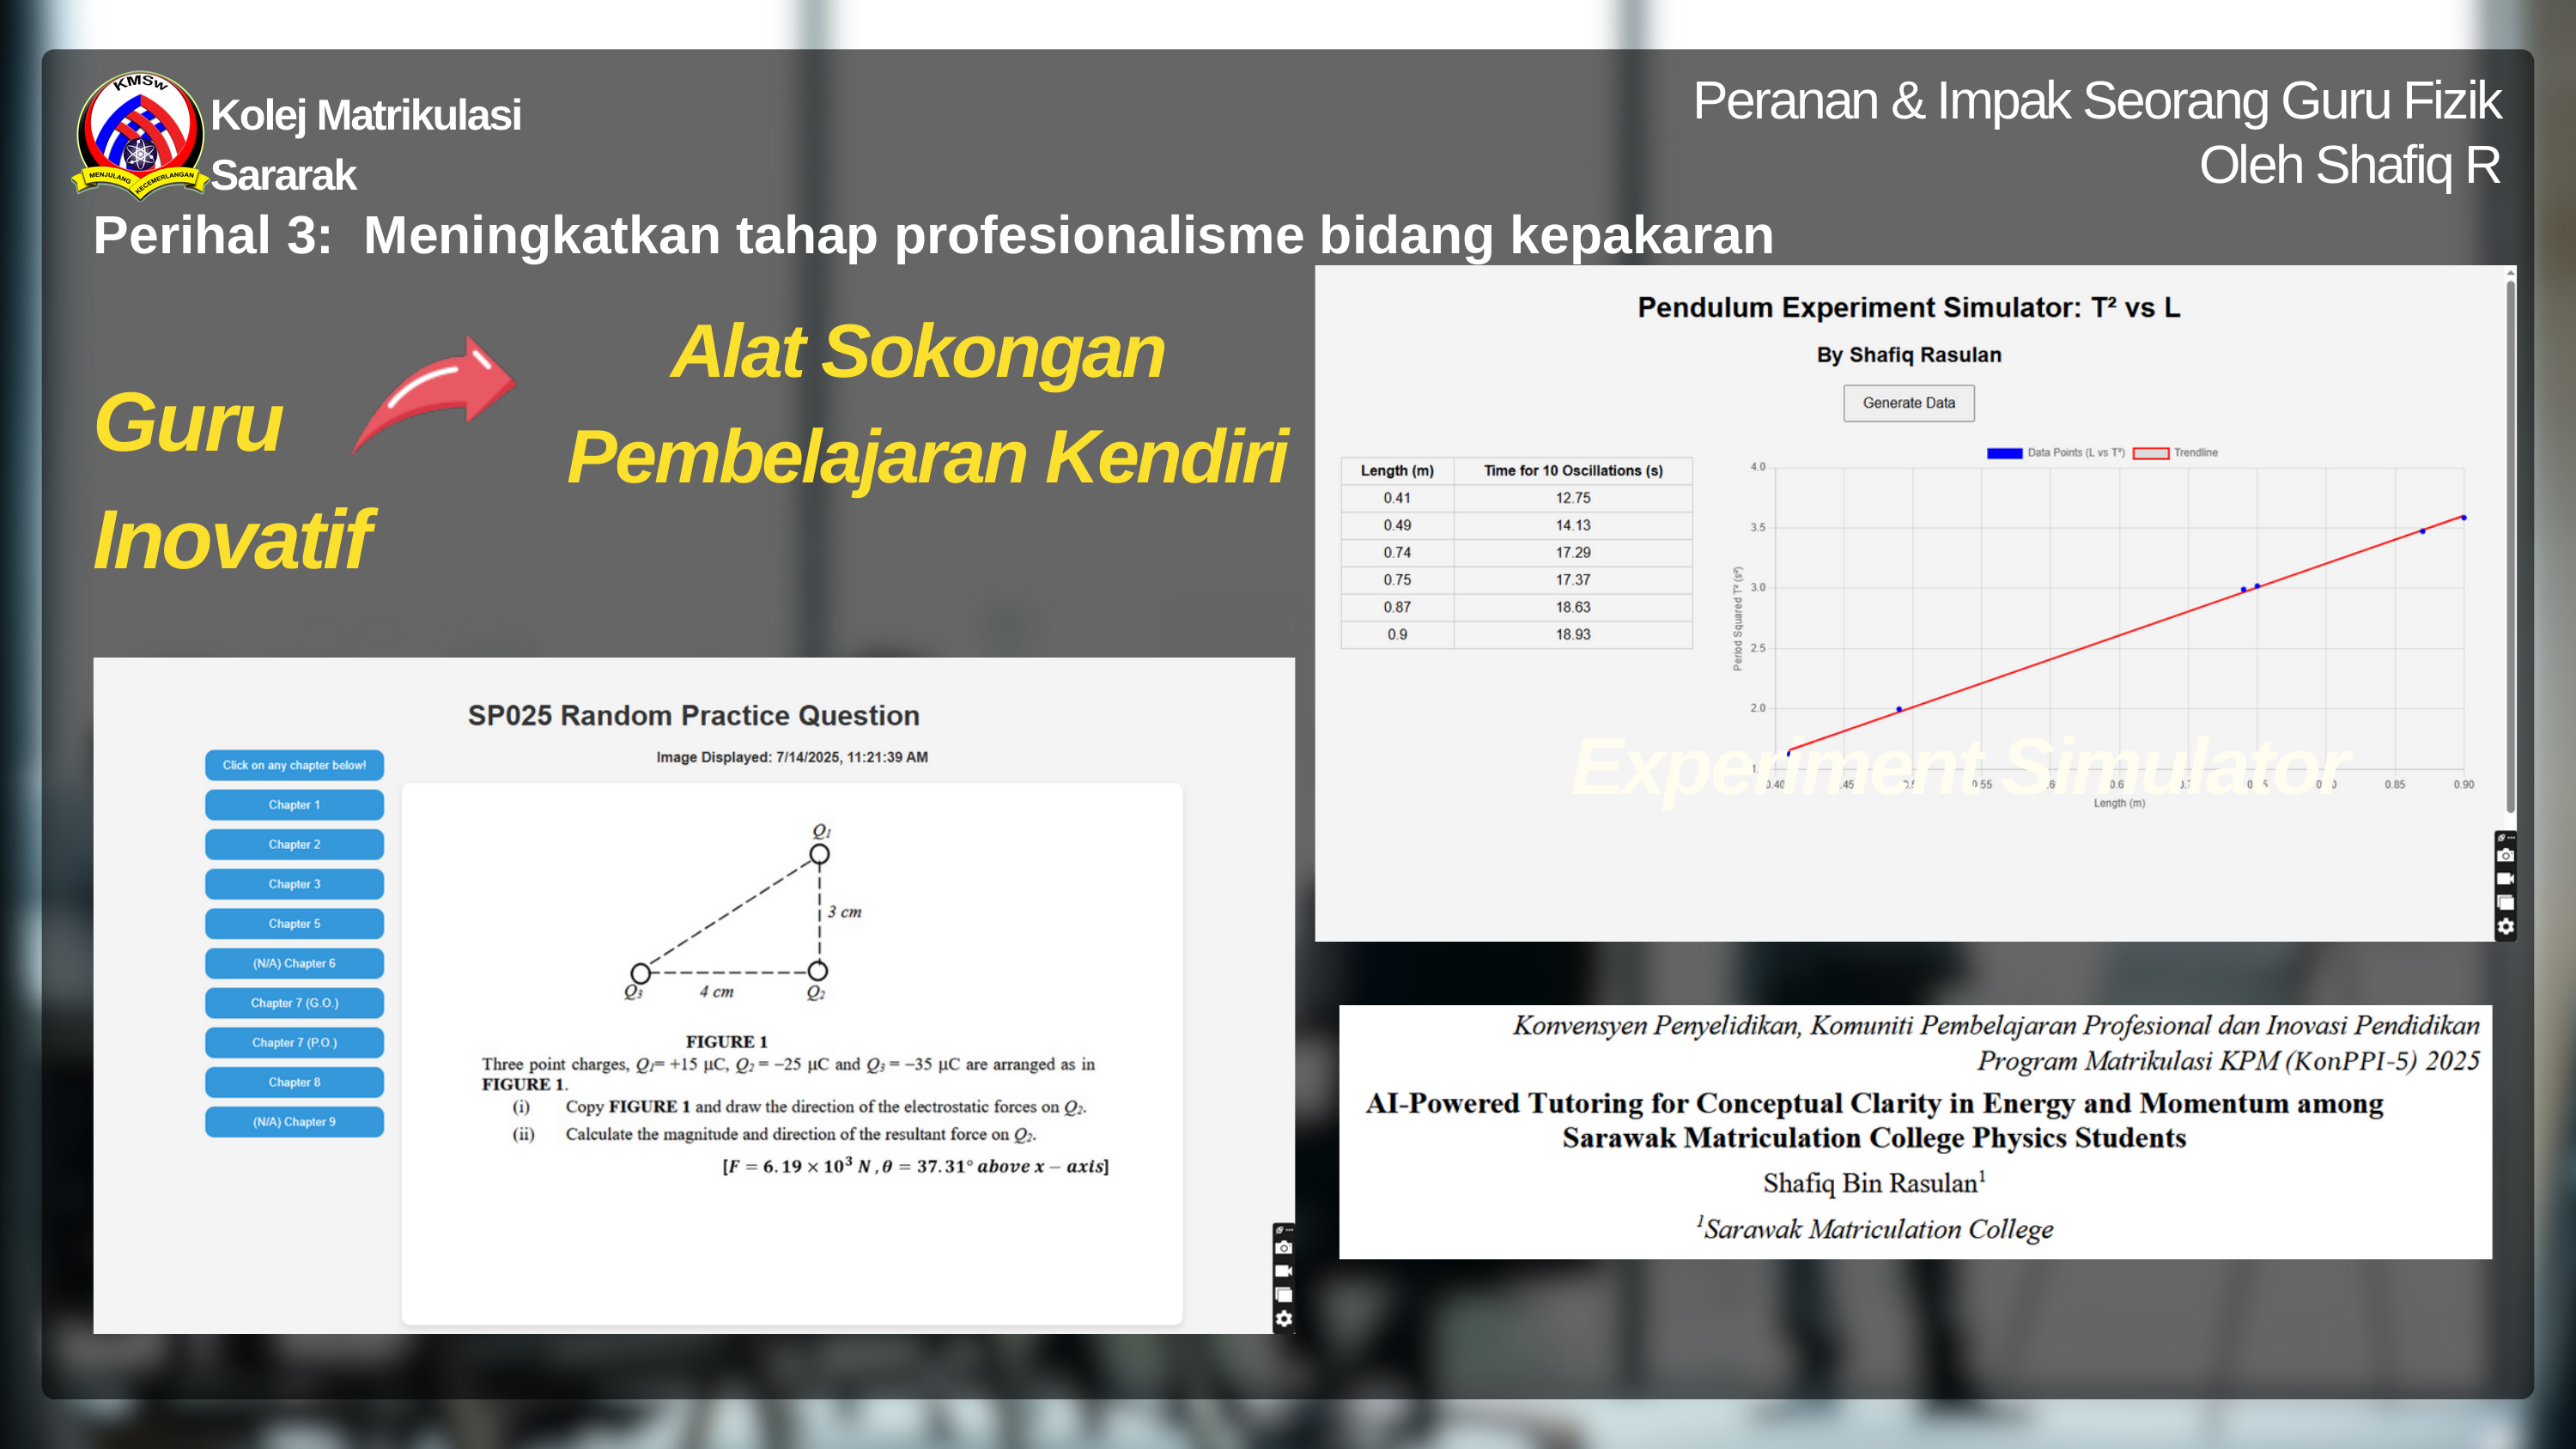

Peranan & Impak Seorang Guru Fizik
Oleh Shafiq R

Kolej Matrikulasi Sararak
Perihal 3:  Meningkatkan tahap profesionalisme bidang kepakaran

Alat Sokongan
Pembelajaran Kendiri

Guru Inovatif

Experiment Simulator